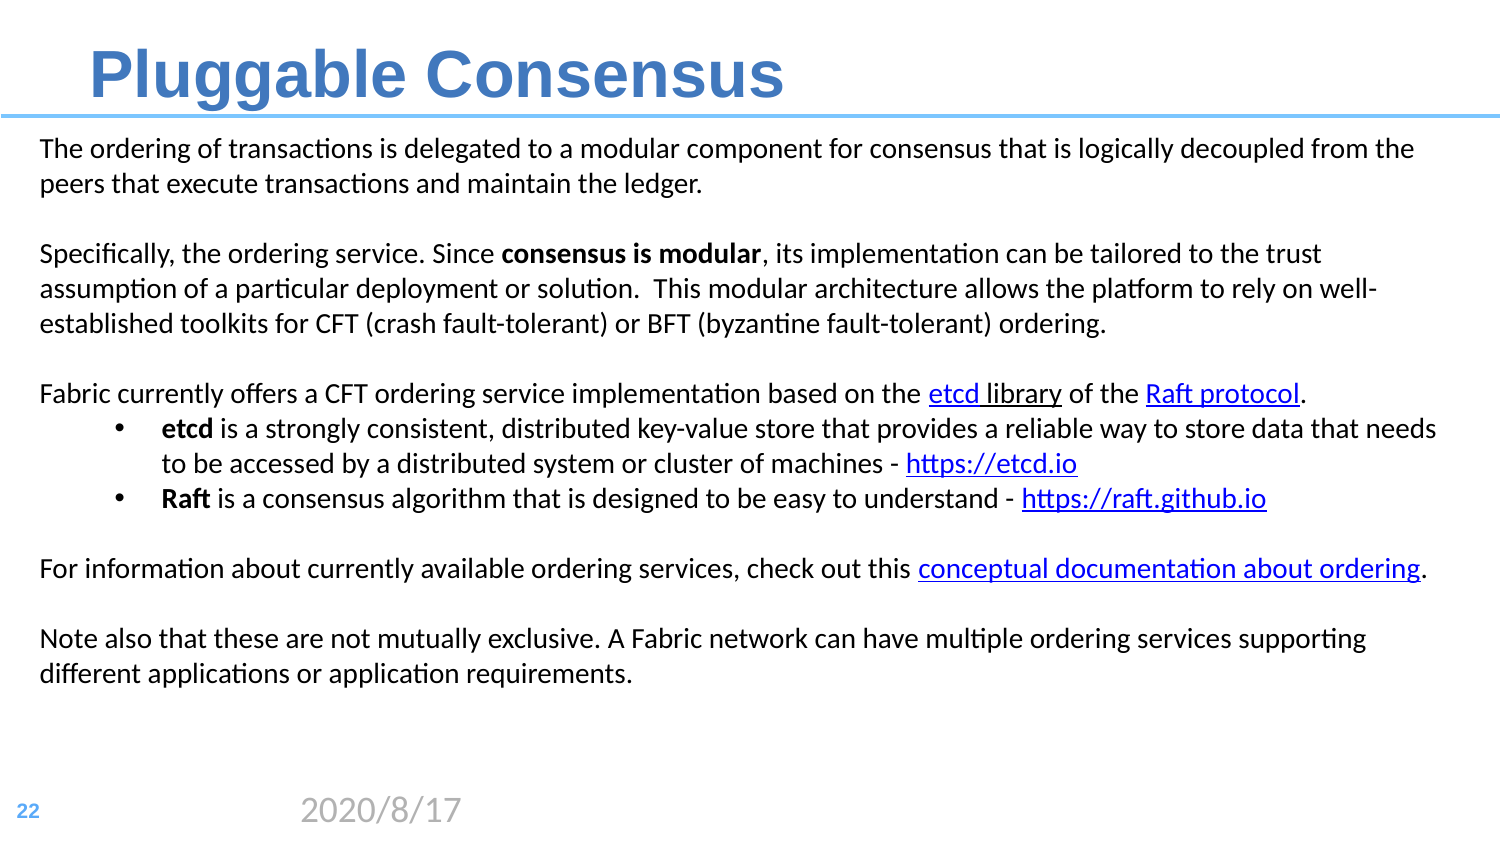

# Pluggable Consensus
The ordering of transactions is delegated to a modular component for consensus that is logically decoupled from the peers that execute transactions and maintain the ledger.

Specifically, the ordering service. Since consensus is modular, its implementation can be tailored to the trust assumption of a particular deployment or solution.  This modular architecture allows the platform to rely on well-established toolkits for CFT (crash fault-tolerant) or BFT (byzantine fault-tolerant) ordering.

Fabric currently offers a CFT ordering service implementation based on the etcd library of the Raft protocol.
etcd is a strongly consistent, distributed key-value store that provides a reliable way to store data that needs to be accessed by a distributed system or cluster of machines - https://etcd.io
Raft is a consensus algorithm that is designed to be easy to understand - https://raft.github.io

For information about currently available ordering services, check out this conceptual documentation about ordering.

Note also that these are not mutually exclusive. A Fabric network can have multiple ordering services supporting different applications or application requirements.
2020/8/17
22